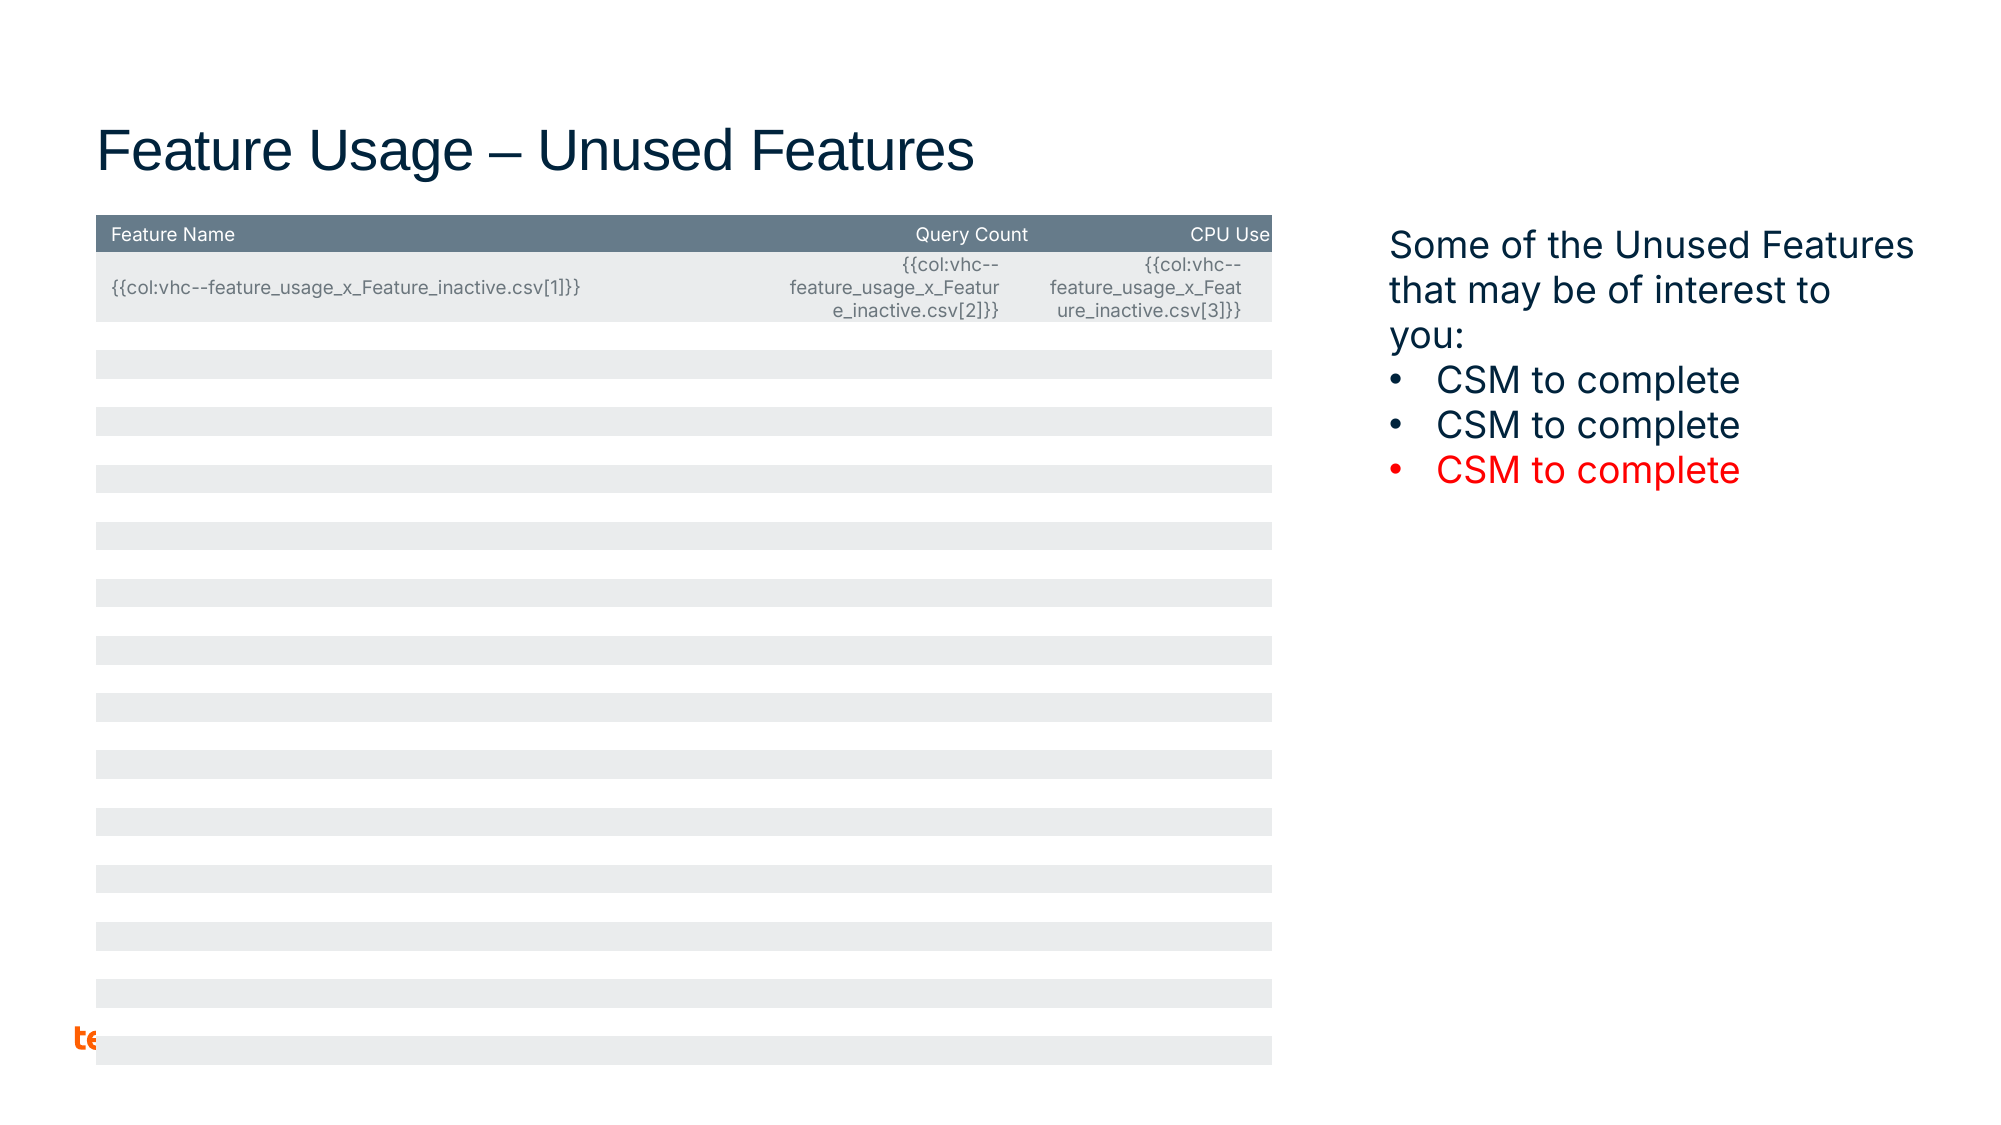

# Feature Usage – Unused Features
Some of the Unused Features that may be of interest to you:
CSM to complete
CSM to complete
CSM to complete
| Feature Name | Query Count | CPU Use |
| --- | --- | --- |
| {{col:vhc--feature\_usage\_x\_Feature\_inactive.csv[1]}} | {{col:vhc--feature\_usage\_x\_Feature\_inactive.csv[2]}} | {{col:vhc--feature\_usage\_x\_Feature\_inactive.csv[3]}} |
|  |  |  |
|  |  |  |
|  |  |  |
|  |  |  |
|  |  |  |
|  |  |  |
|  |  |  |
|  |  |  |
|  |  |  |
|  |  |  |
|  |  |  |
|  |  |  |
|  |  |  |
|  |  |  |
|  |  |  |
|  |  |  |
|  |  |  |
|  |  |  |
|  |  |  |
|  |  |  |
|  |  |  |
|  |  |  |
|  |  |  |
|  |  |  |
|  |  |  |
|  |  |  |
|  |  |  |